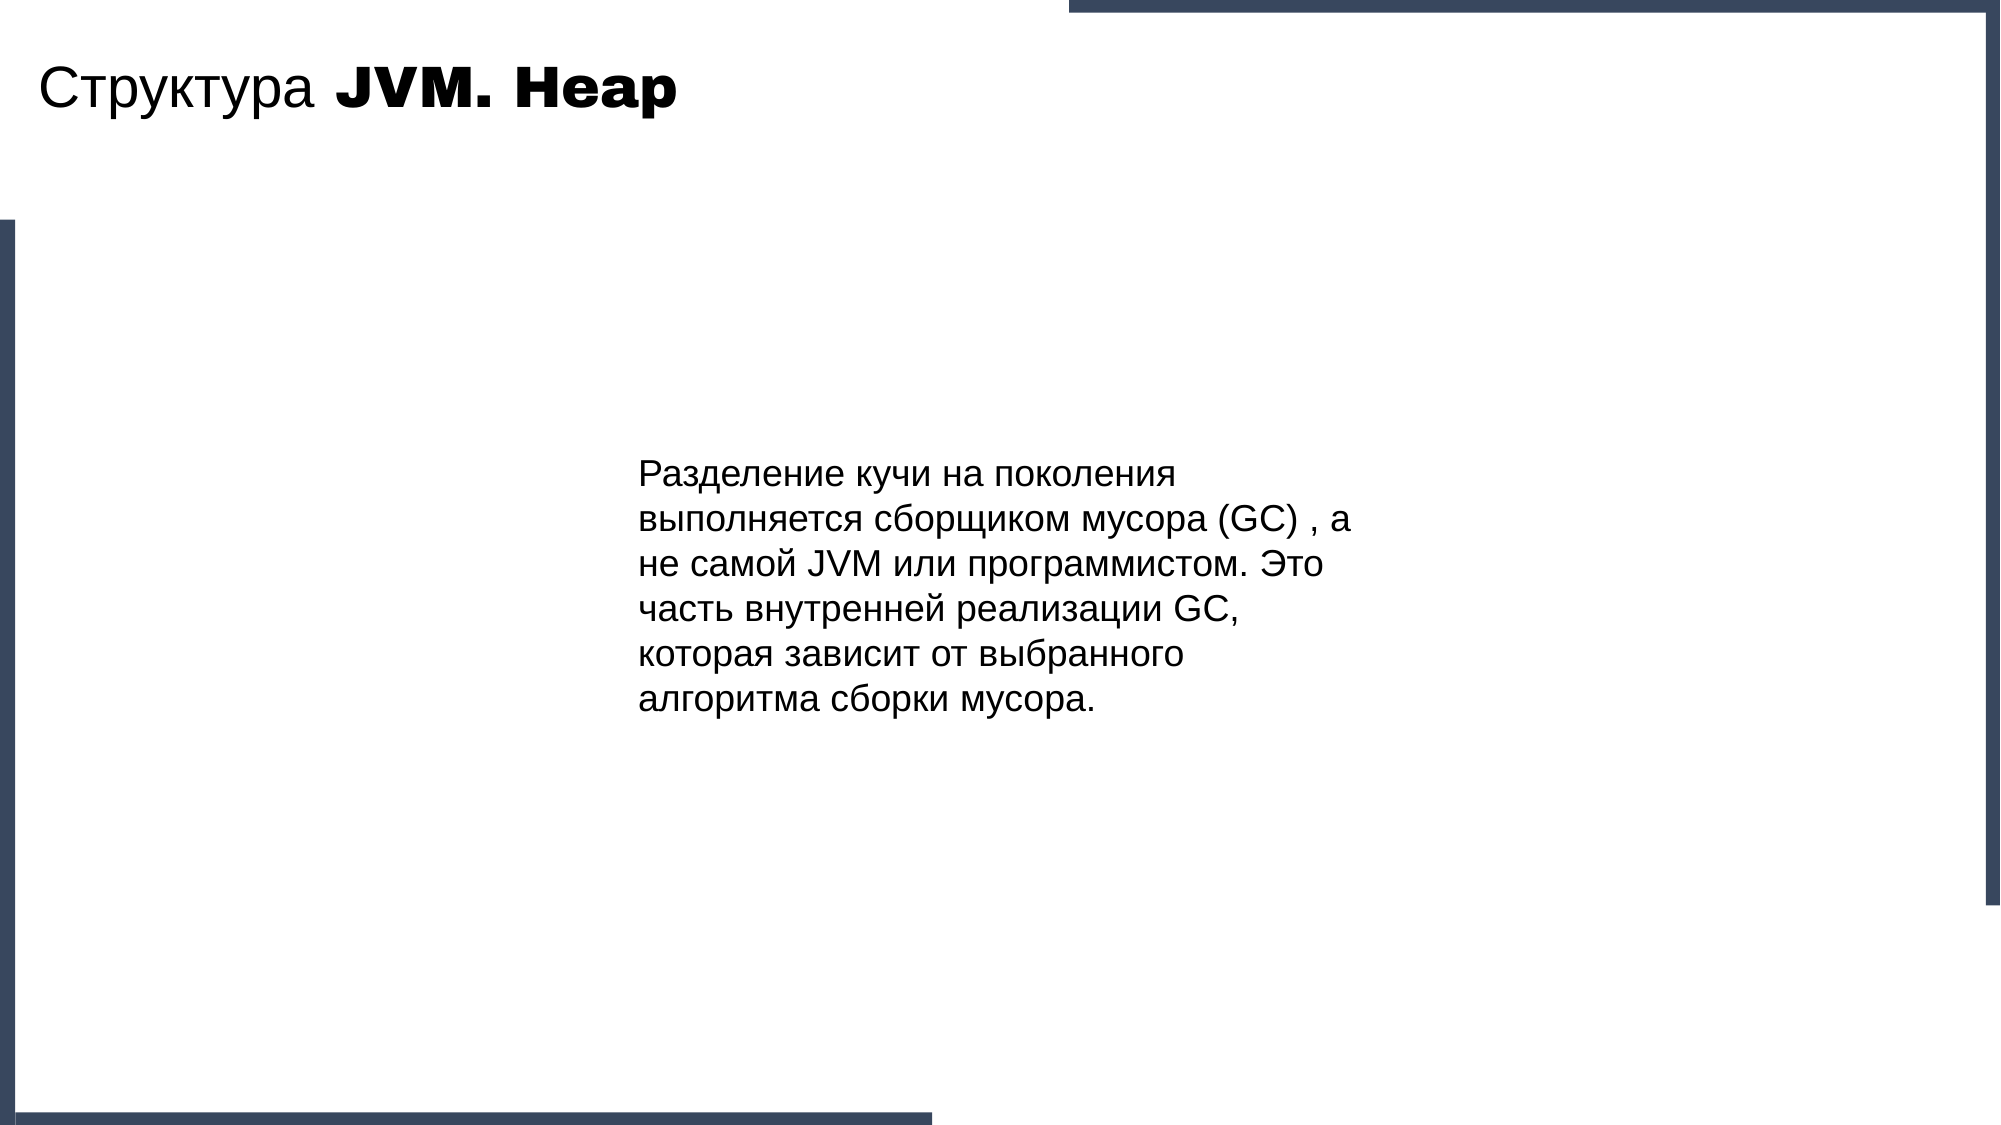

Структура JVM. Heap

Разделение кучи на поколения выполняется сборщиком мусора (GC) , а не самой JVM или программистом. Это часть внутренней реализации GC, которая зависит от выбранного алгоритма сборки мусора.